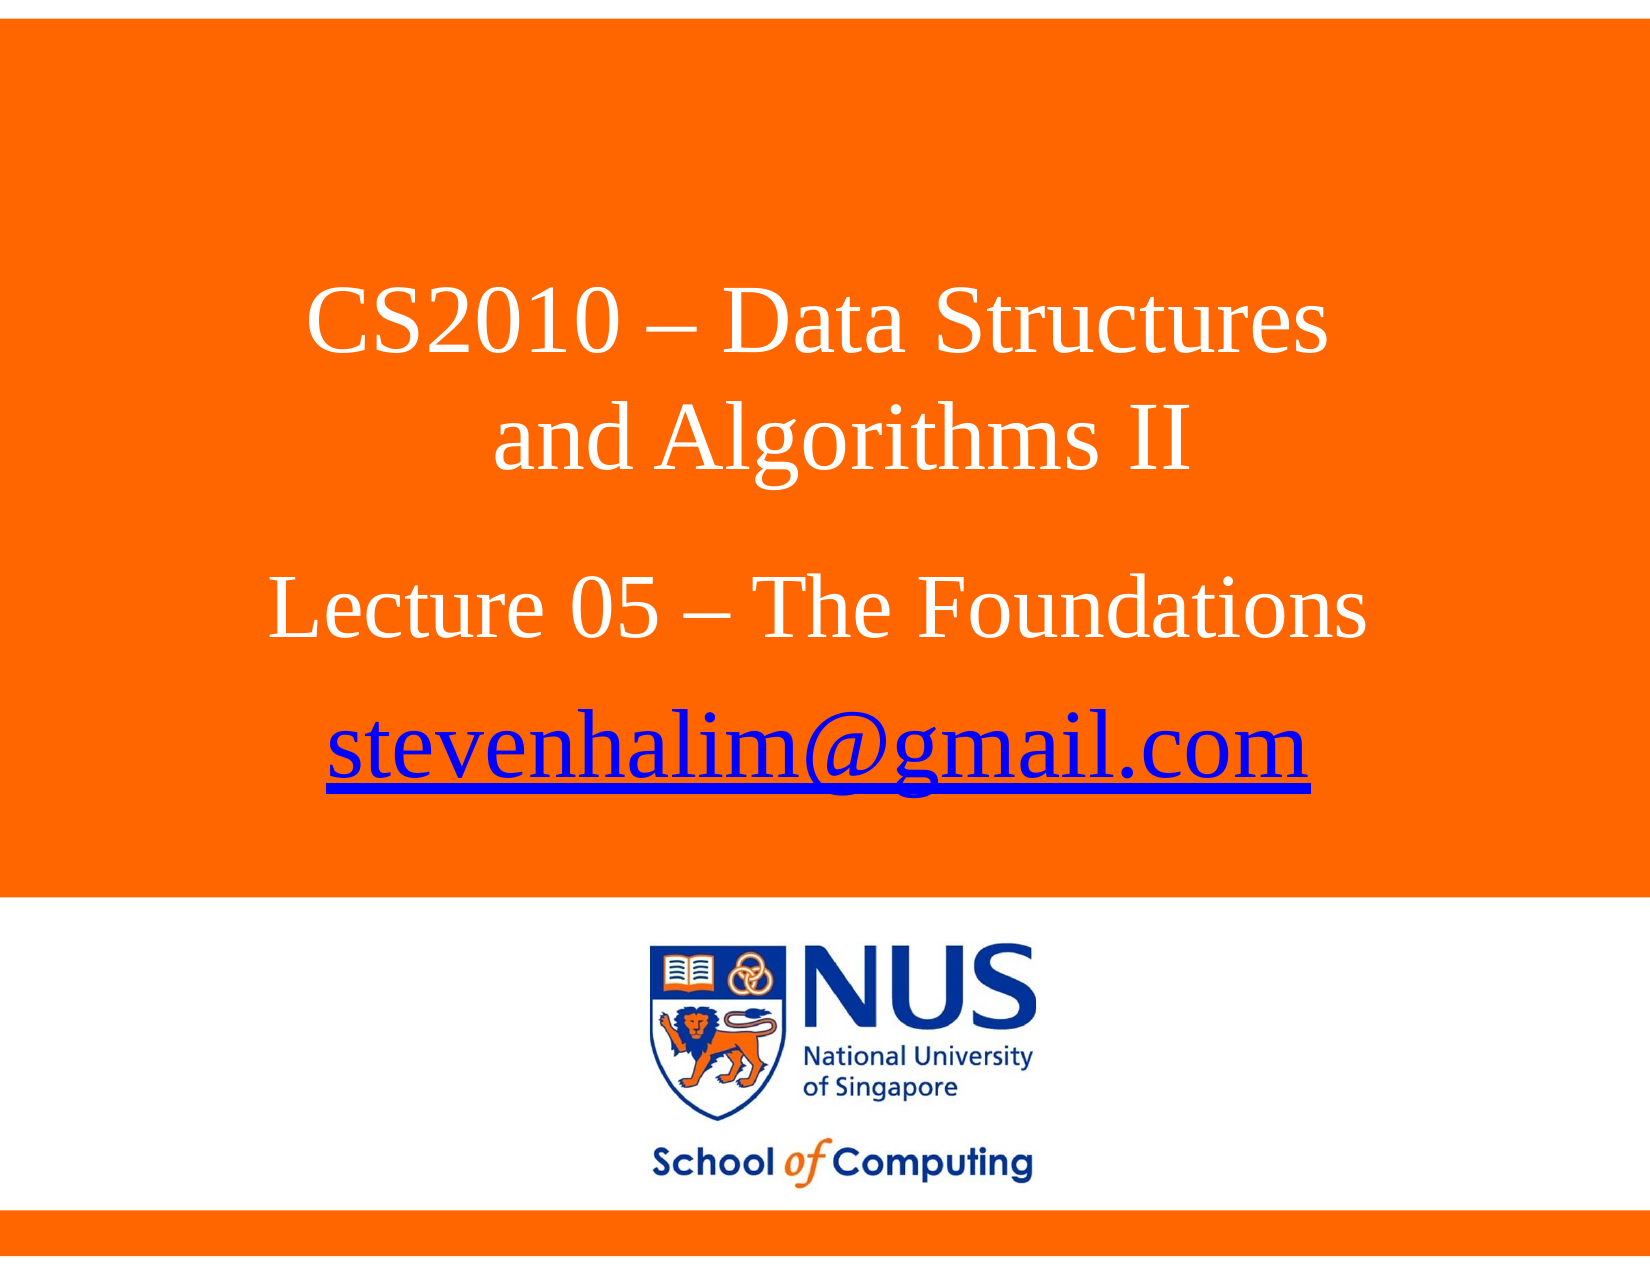

# CS2010 – Data Structures  and Algorithms II
Lecture 05 – The Foundations
stevenhalim@gmail.com